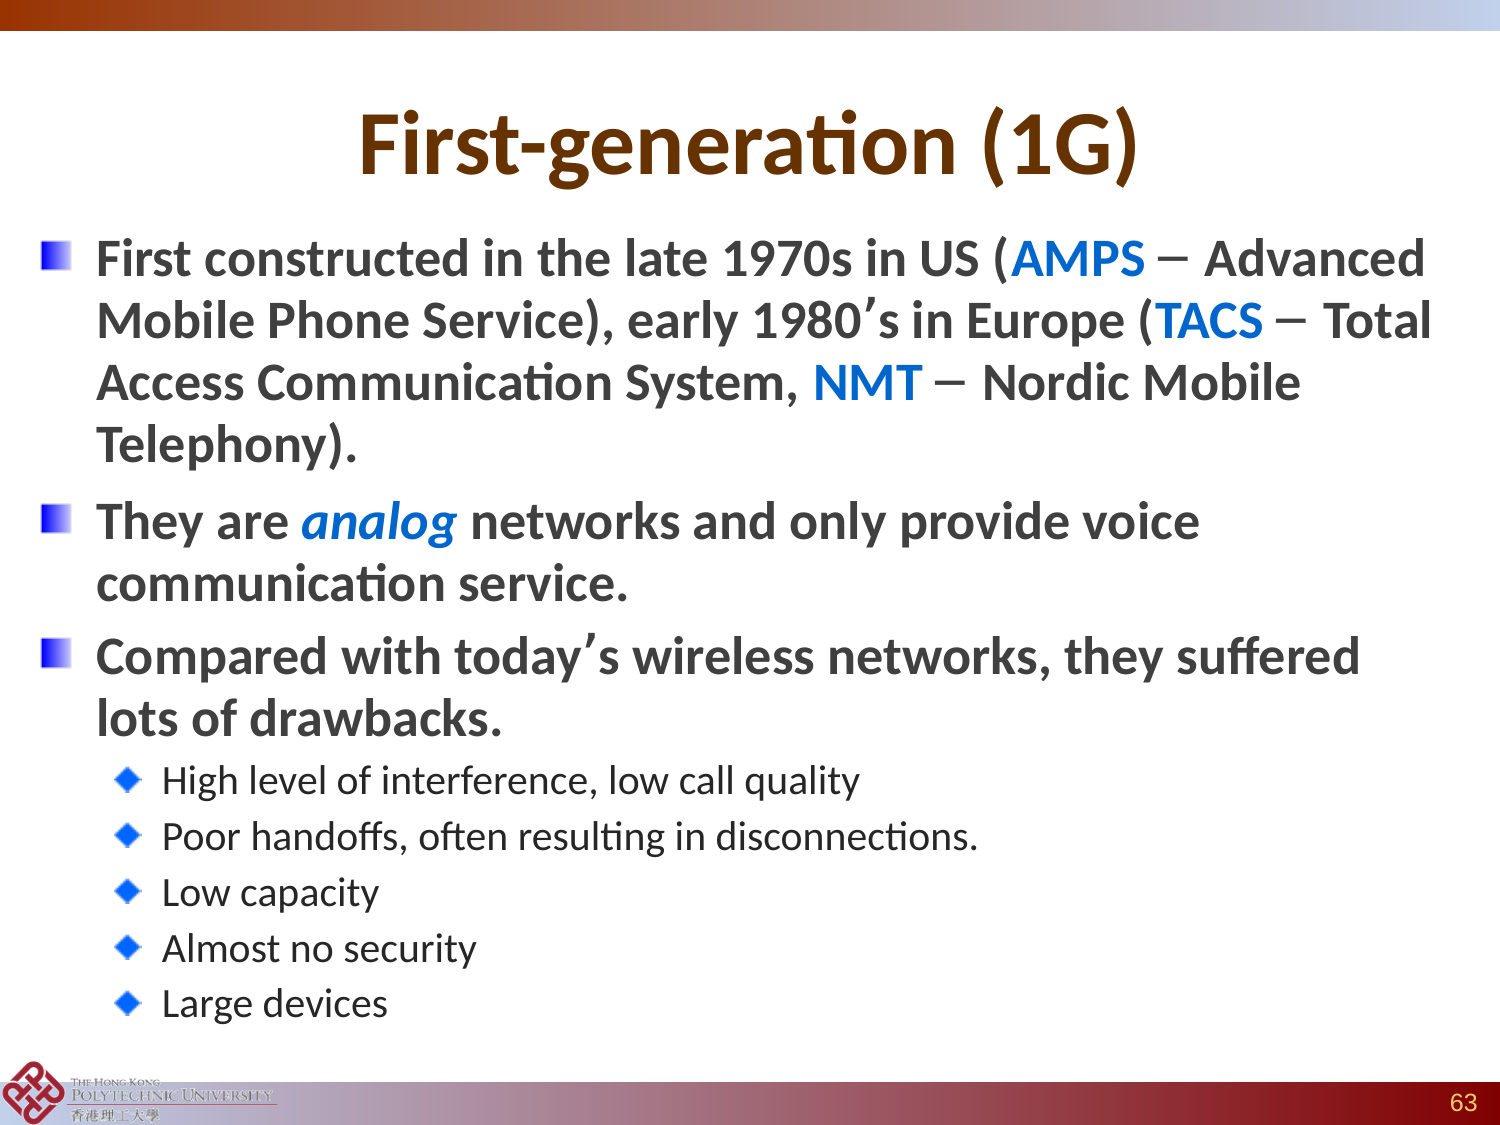

# First-generation (1G)
First constructed in the late 1970s in US (AMPS – Advanced Mobile Phone Service), early 1980’s in Europe (TACS – Total Access Communication System, NMT – Nordic Mobile Telephony).
They are analog networks and only provide voice communication service.
Compared with today’s wireless networks, they suffered lots of drawbacks.
High level of interference, low call quality
Poor handoffs, often resulting in disconnections.
Low capacity
Almost no security
Large devices